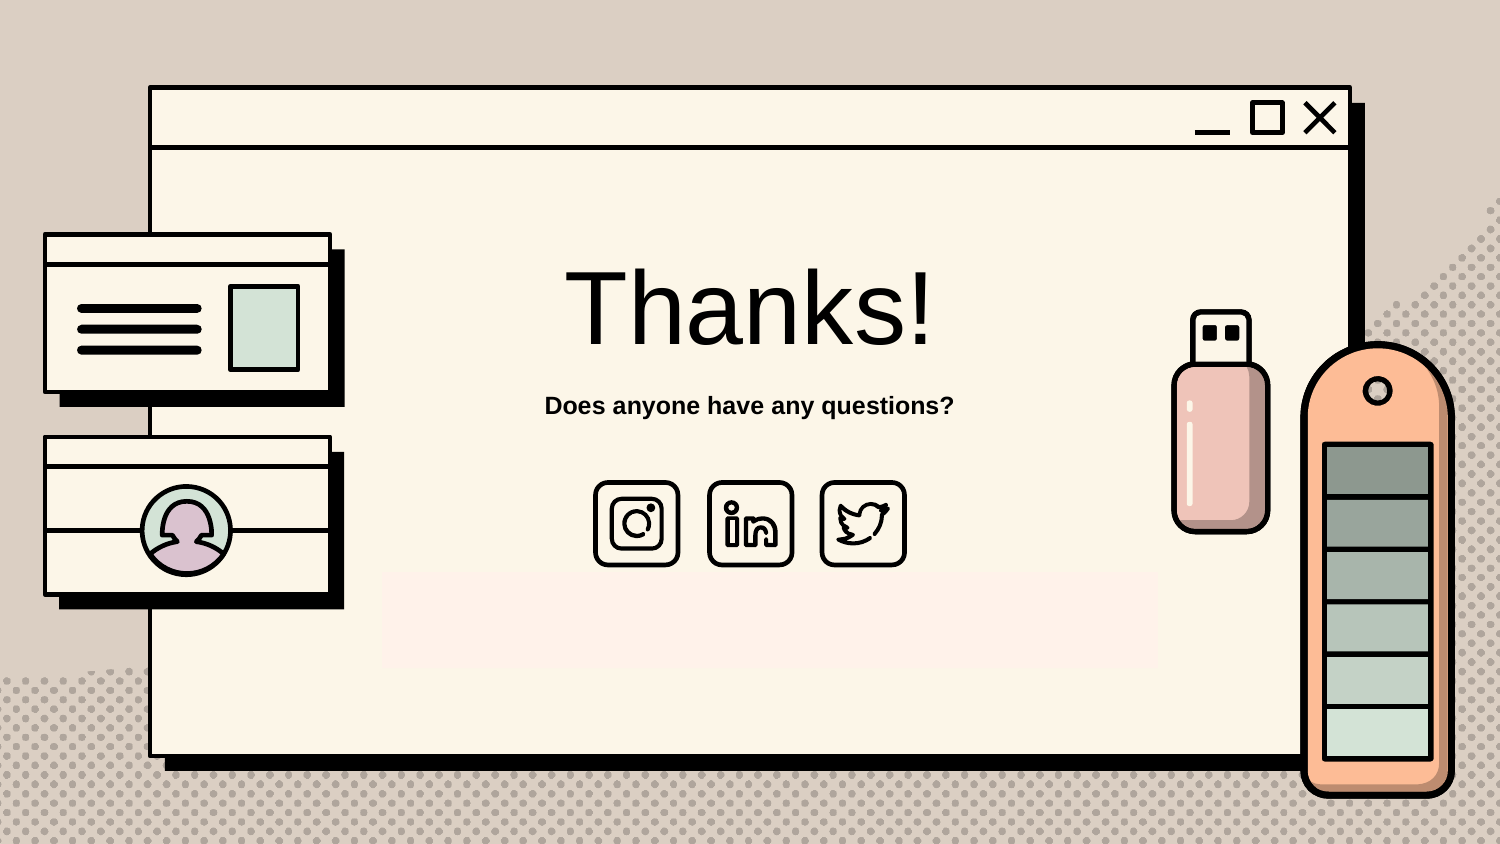

# Thanks!

Does anyone have any questions?